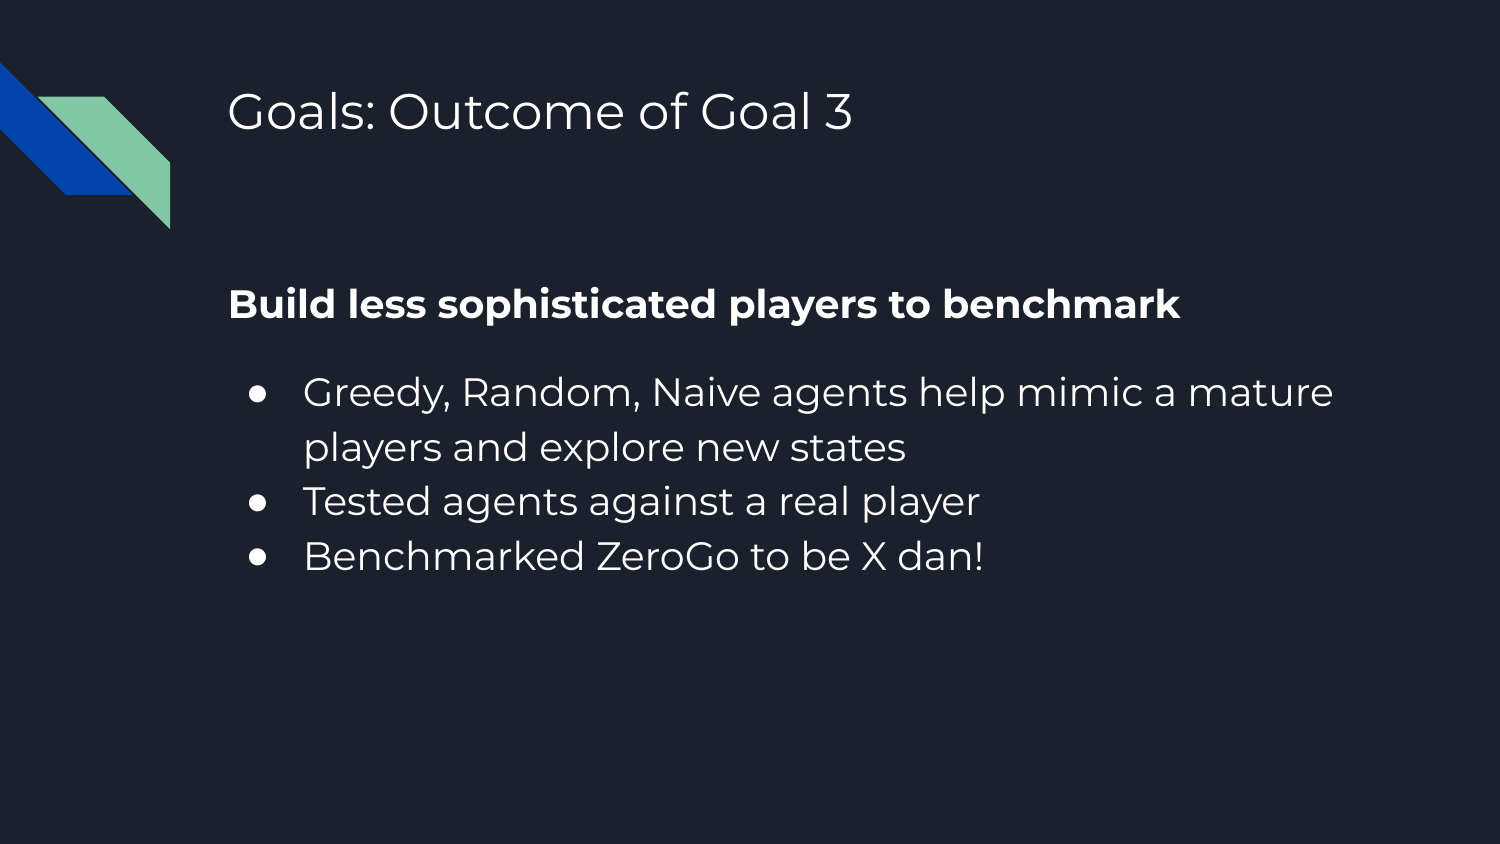

# Goals: Outcome of Goal 3

Build less sophisticated players to benchmark
Greedy, Random, Naive agents help mimic a mature players and explore new states
Tested agents against a real player
Benchmarked ZeroGo to be X dan!